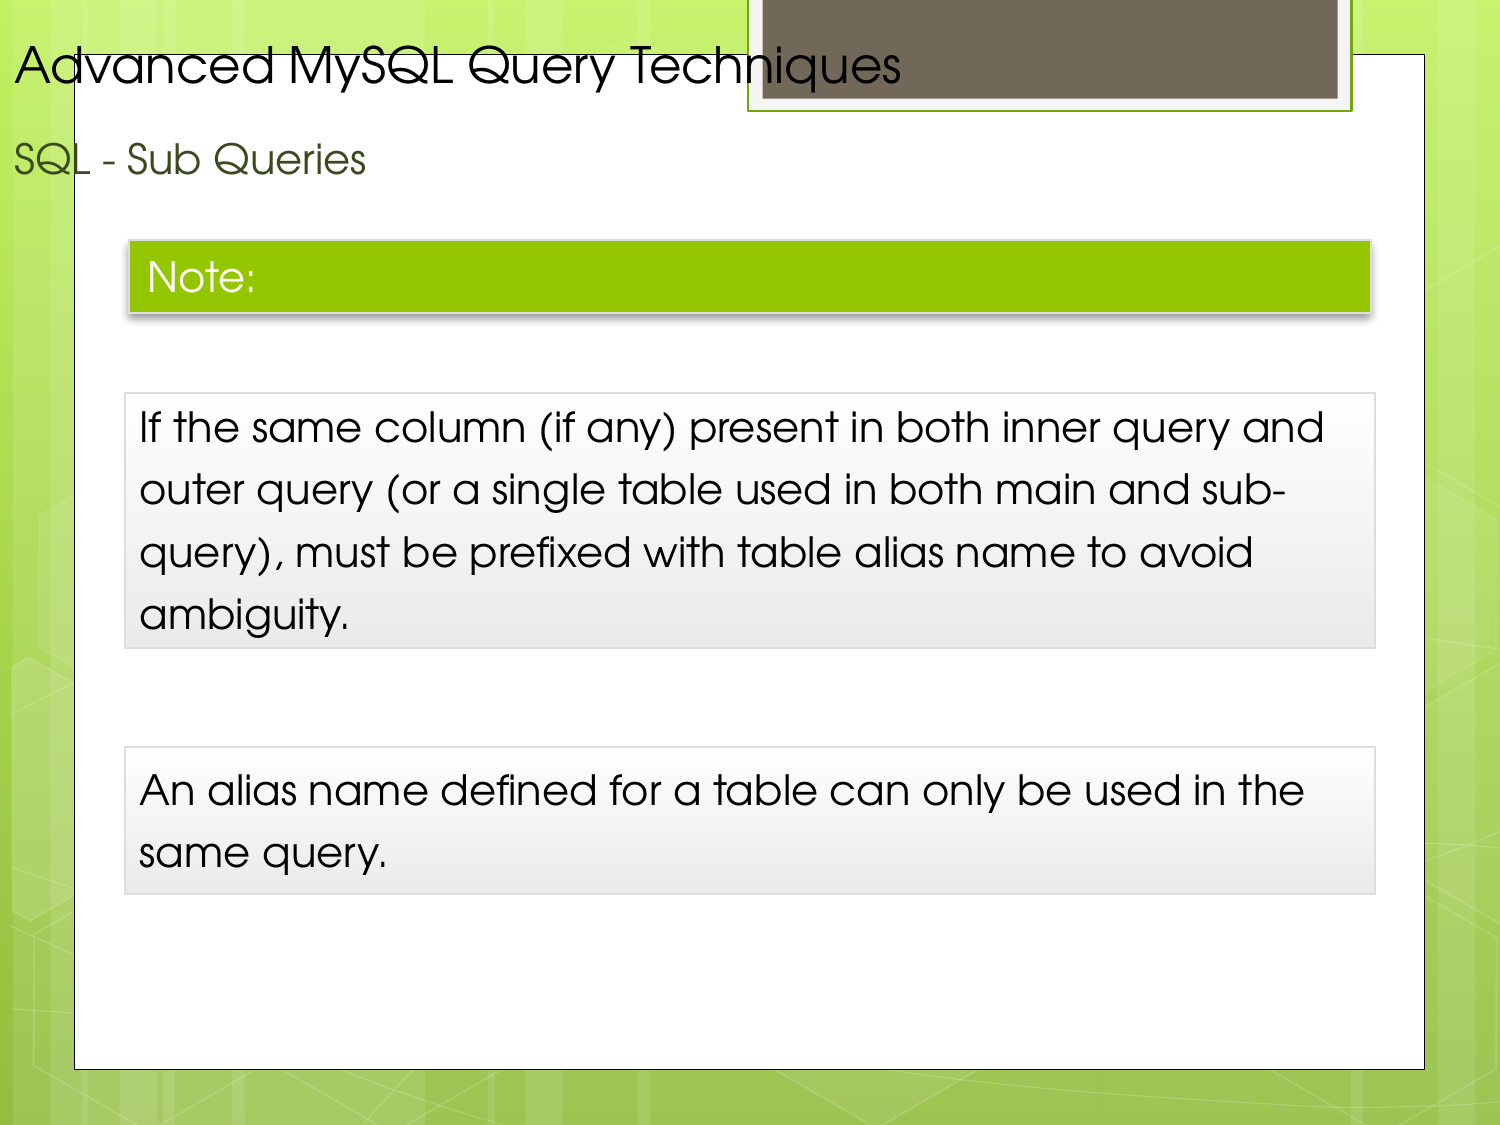

SQL - Sub Queries
Note:
If the same column (if any) present in both inner query and outer query (or a single table used in both main and sub-query), must be prefixed with table alias name to avoid ambiguity.
An alias name defined for a table can only be used in the same query.